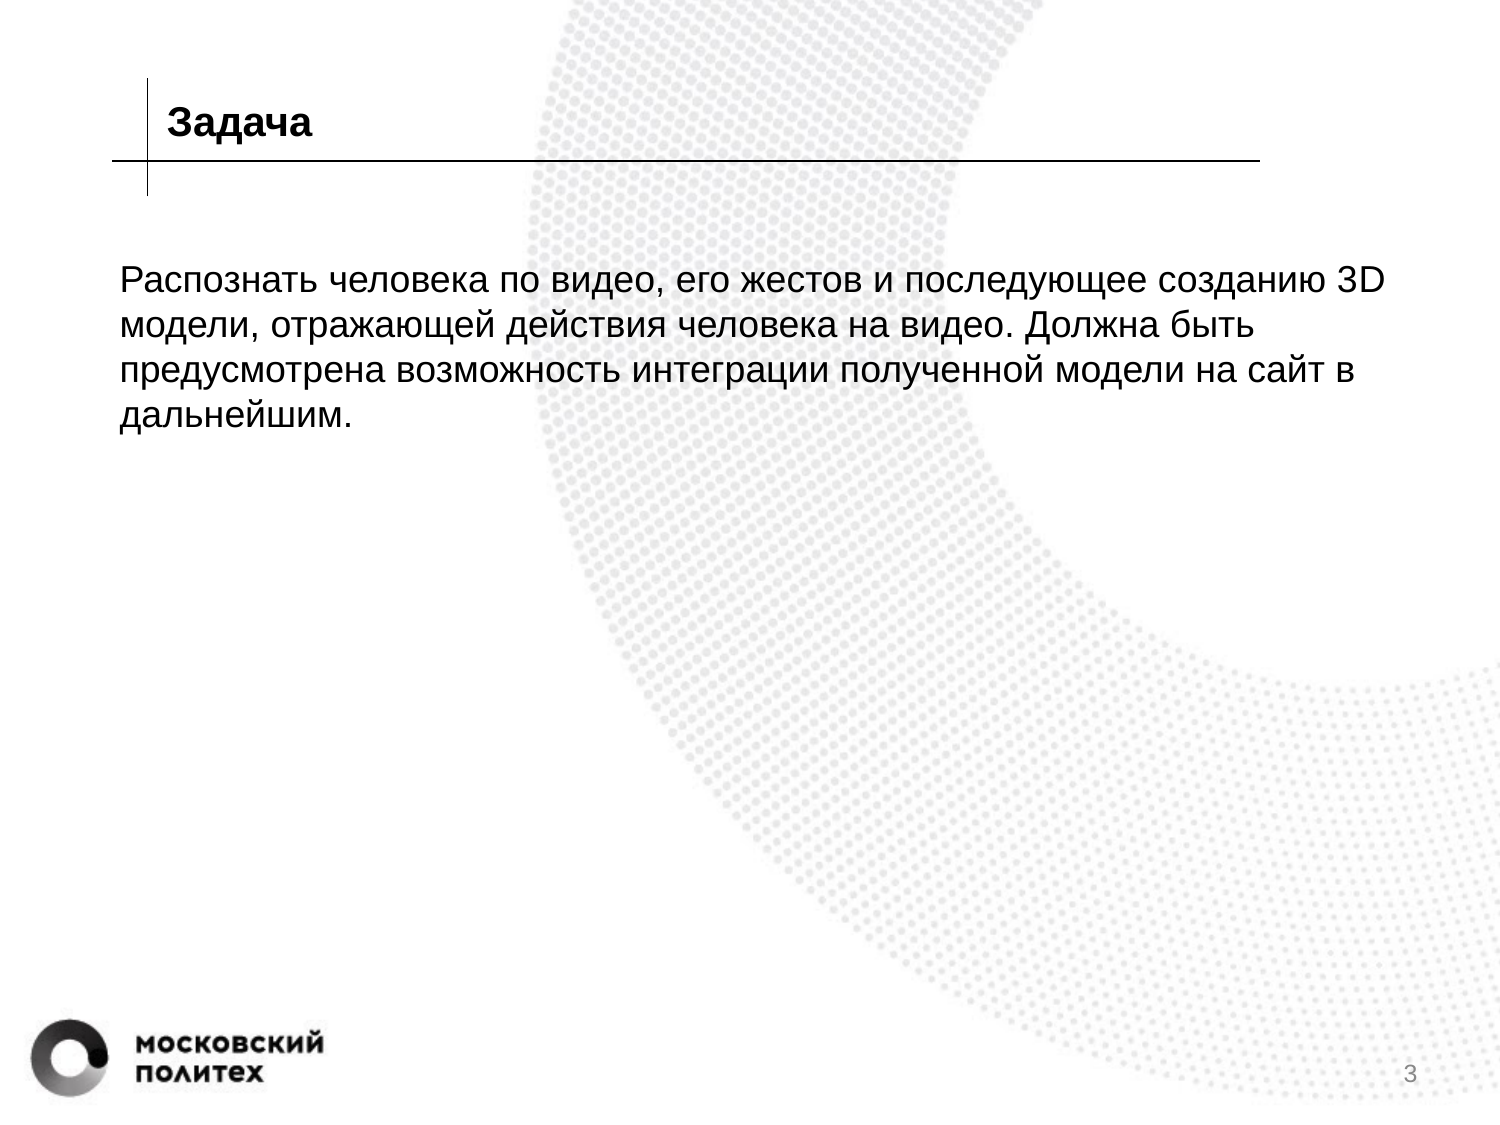

Задача
Распознать человека по видео, его жестов и последующее созданию 3D модели, отражающей действия человека на видео. Должна быть предусмотрена возможность интеграции полученной модели на сайт в дальнейшим.

3